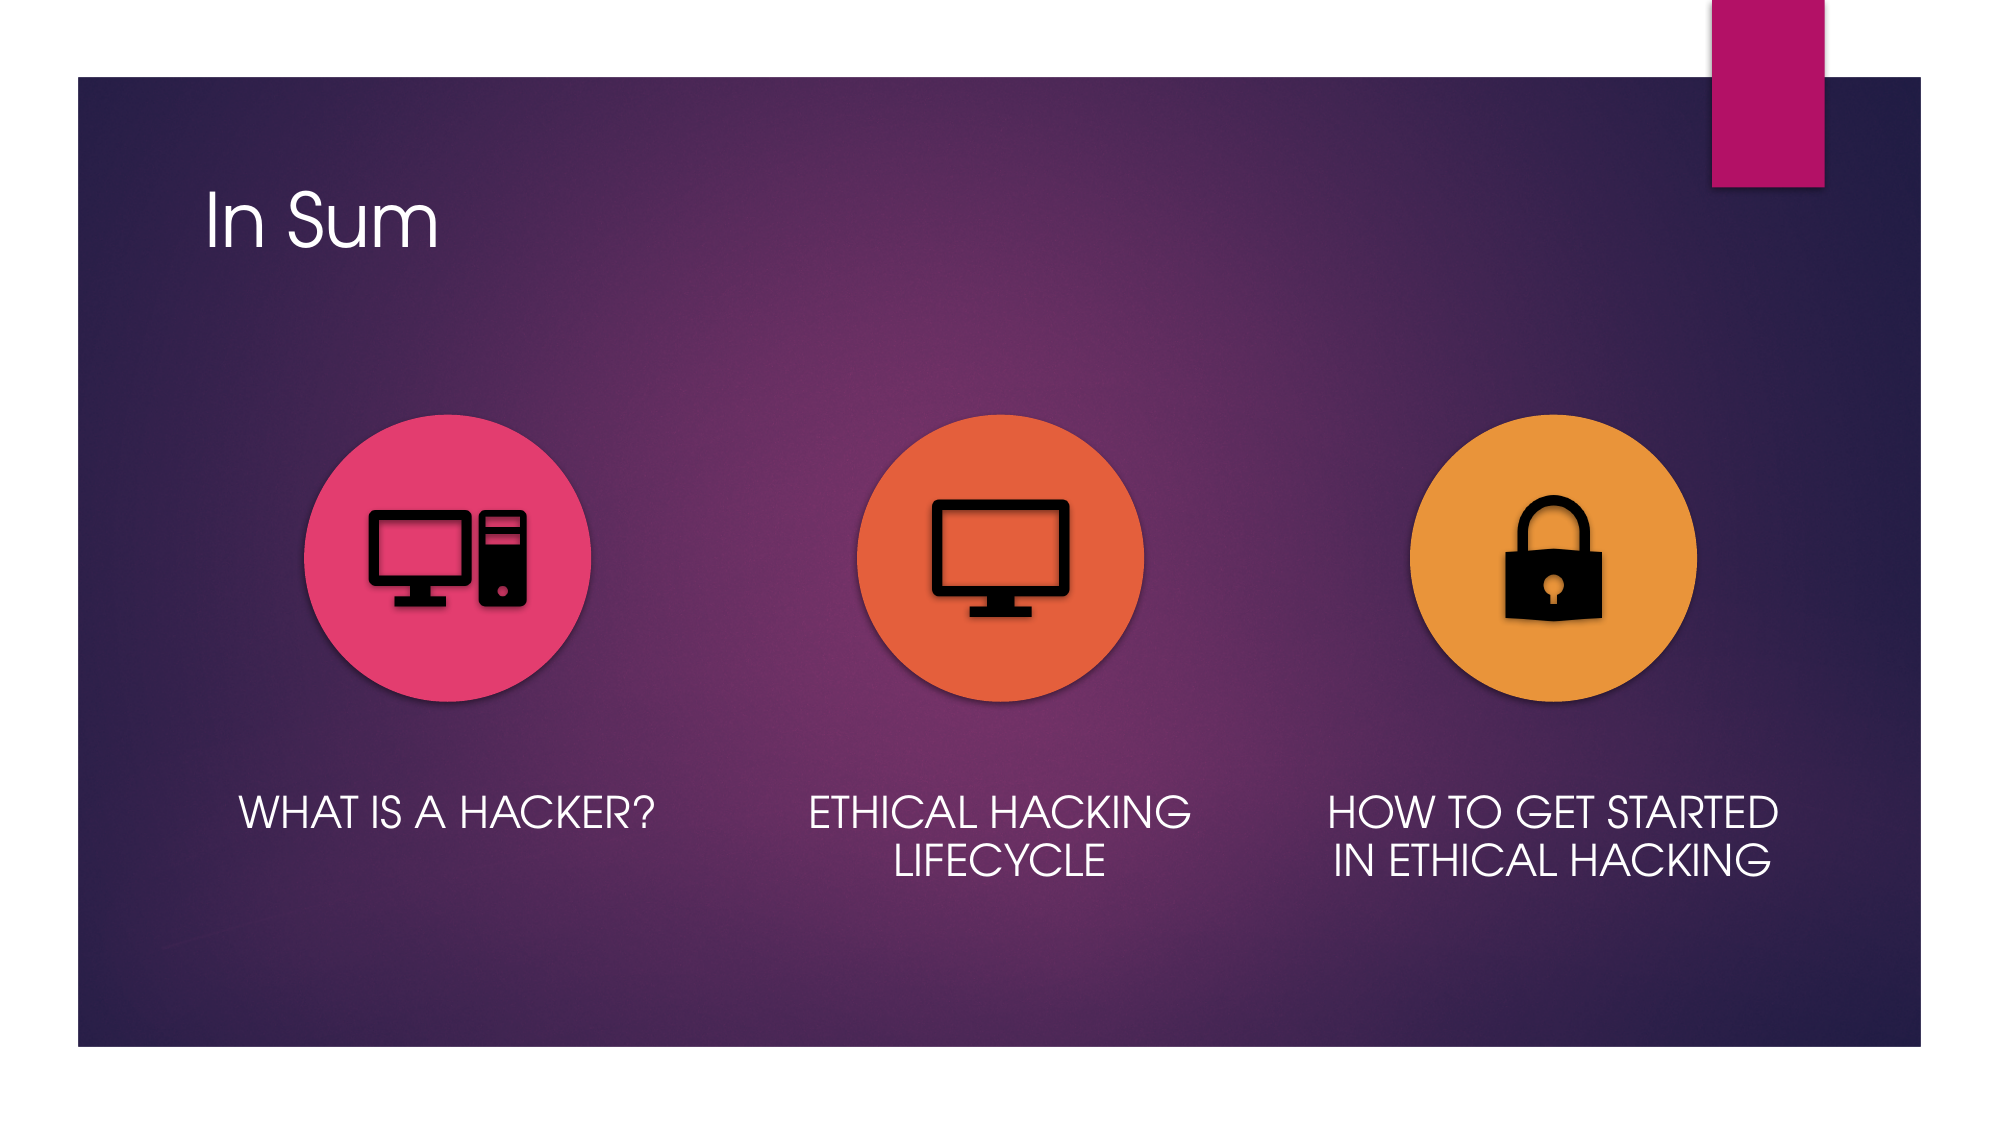

# In Sum
What is a hacker?
Ethical Hacking Lifecycle
How to get started in Ethical Hacking